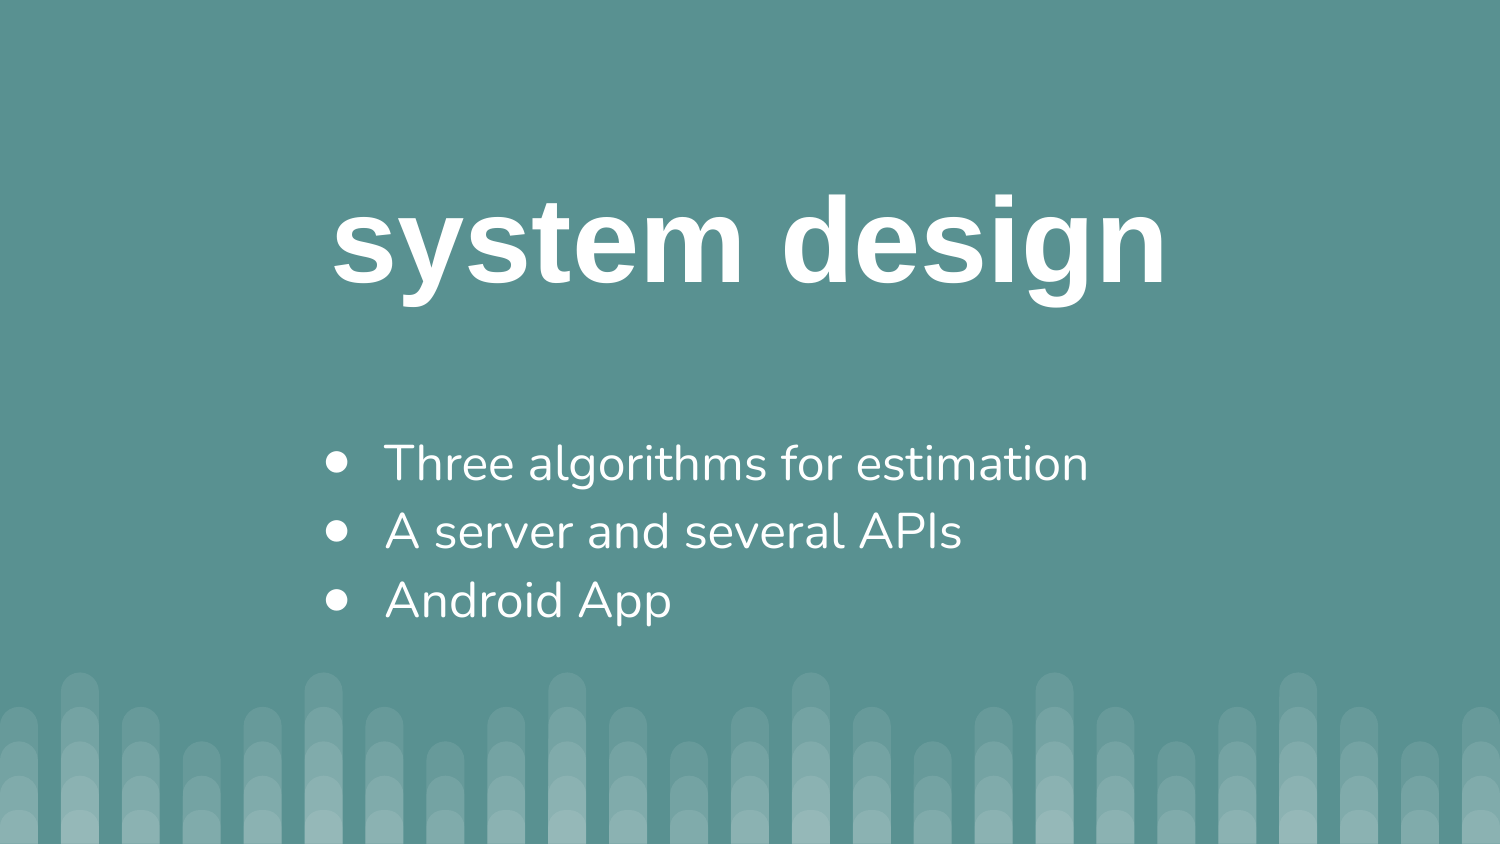

# system design
Three algorithms for estimation
A server and several APIs
Android App